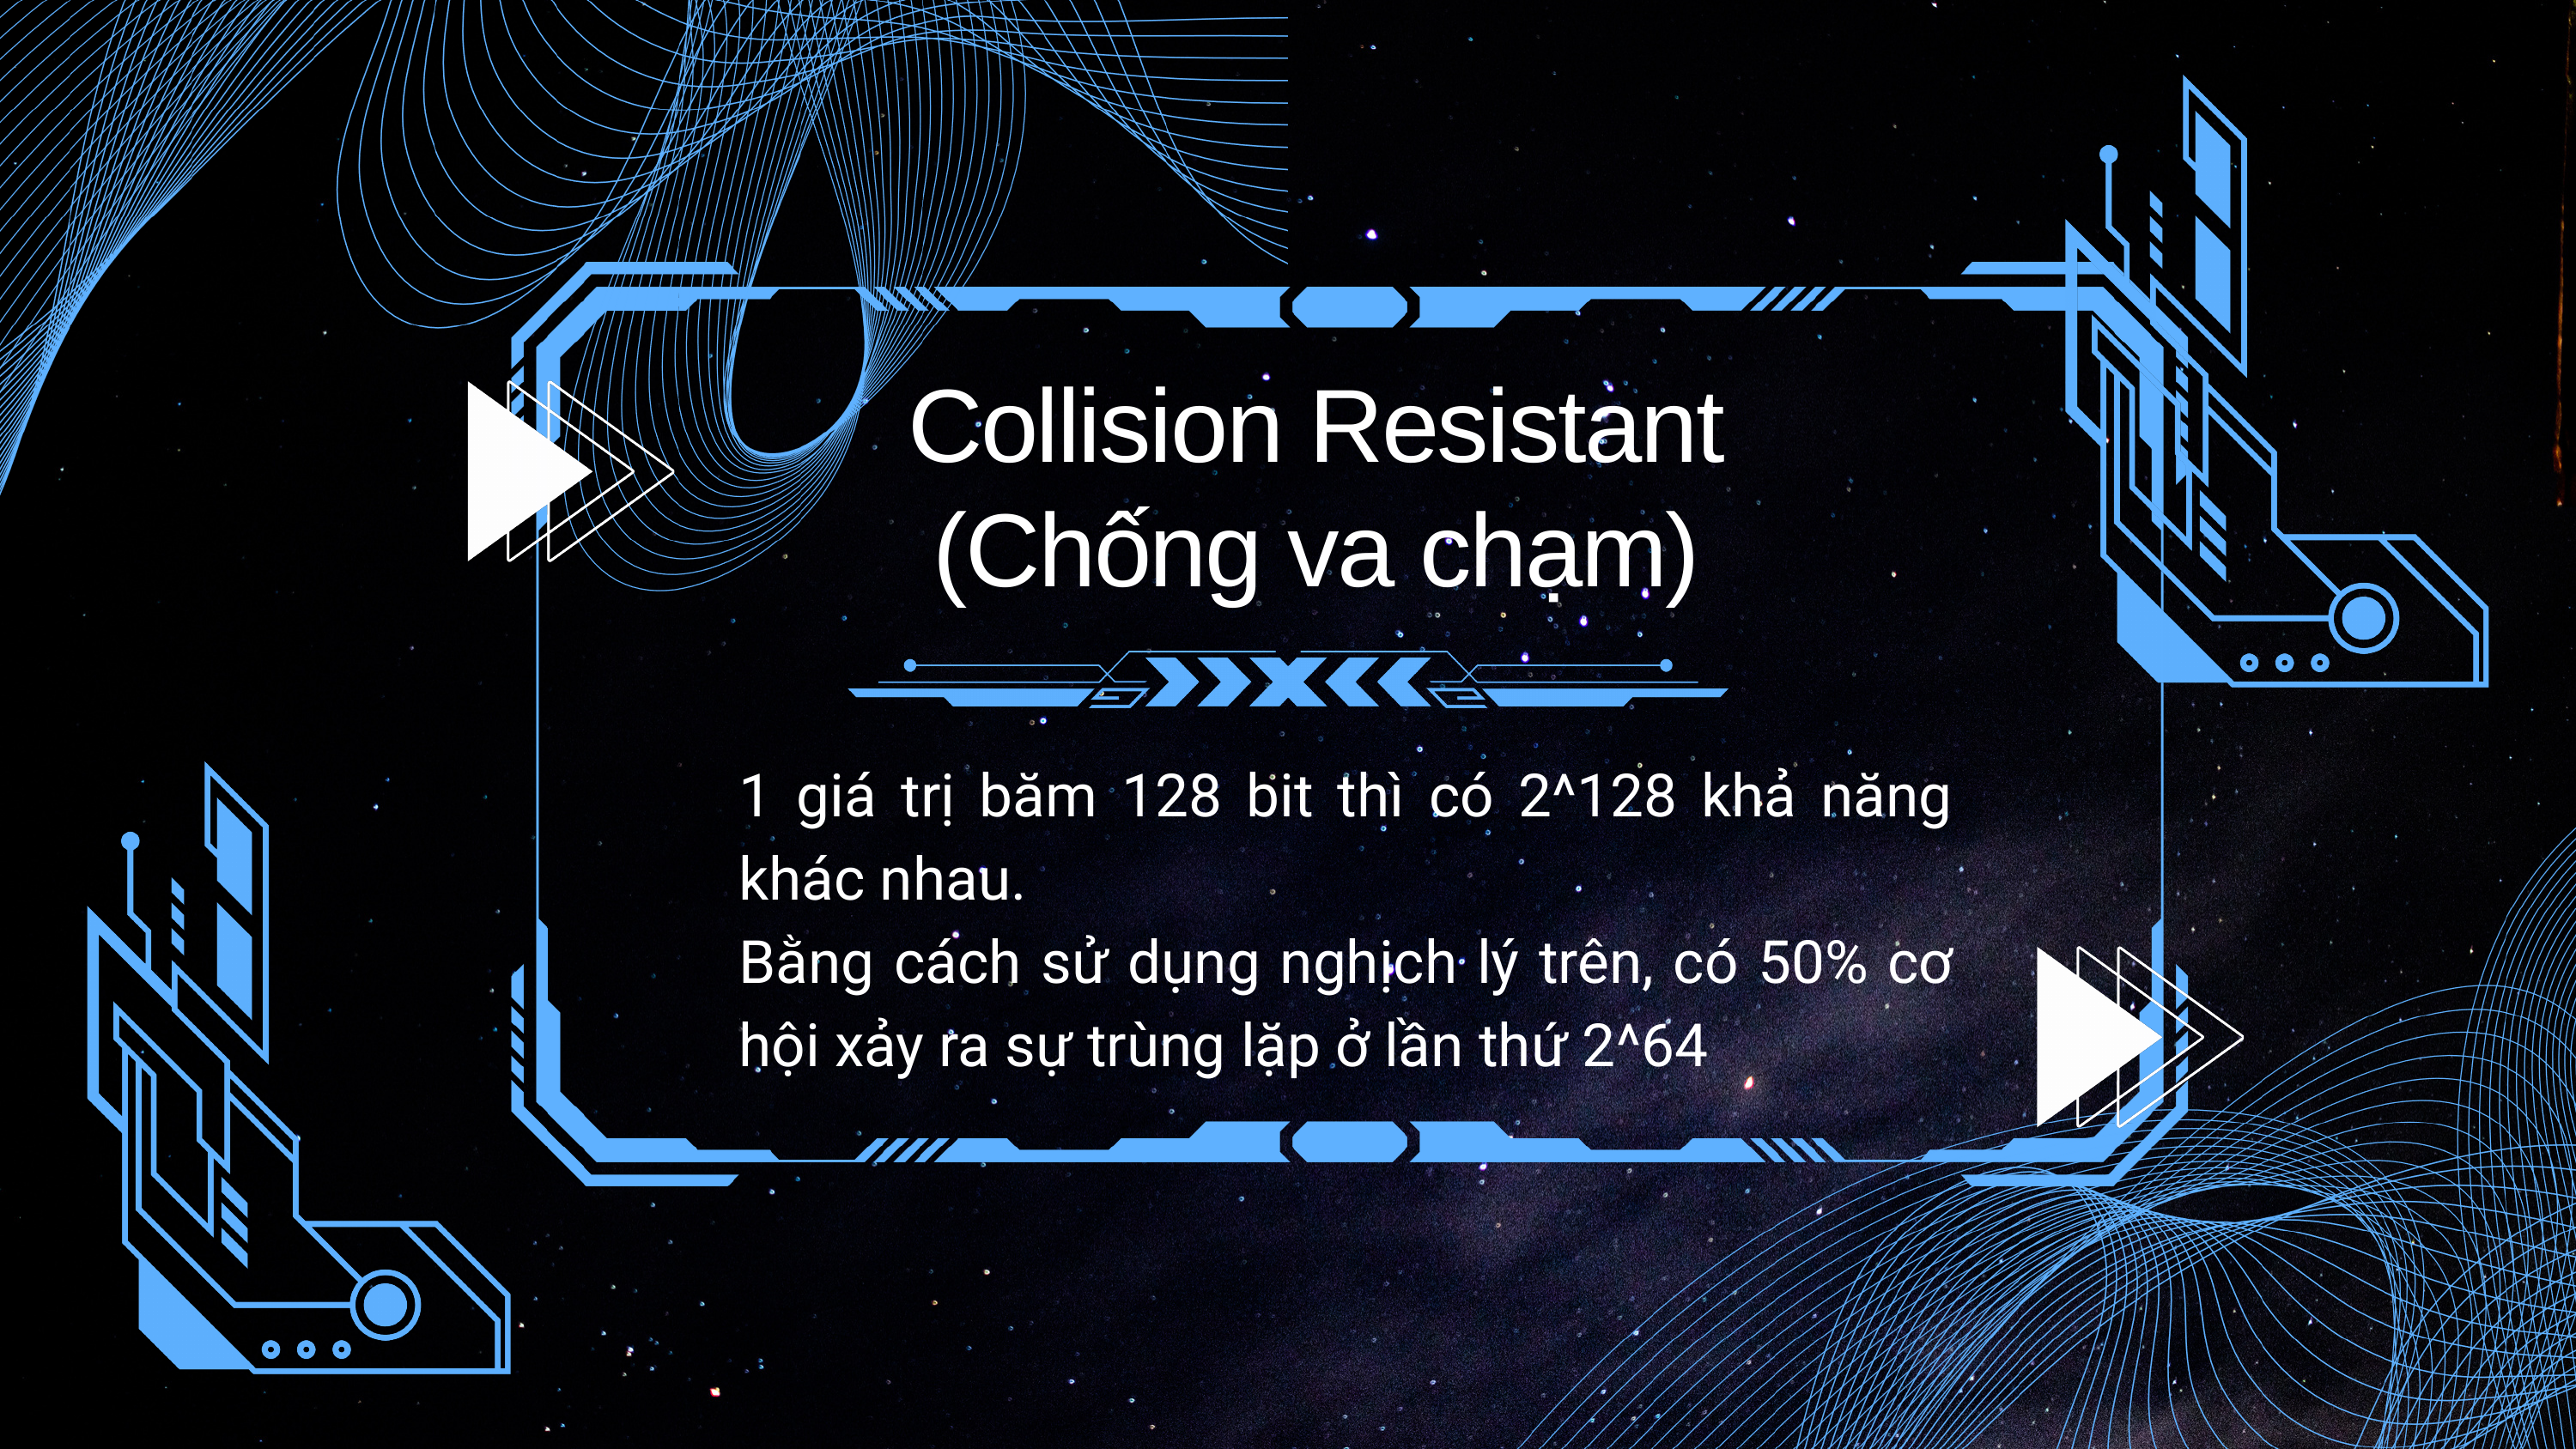

Collision Resistant
(Chống va chạm)

1 giá trị băm 128 bit thì có 2^128 khả năng khác nhau.
Bằng cách sử dụng nghịch lý trên, có 50% cơ hội xảy ra sự trùng lặp ở lần thứ 2^64